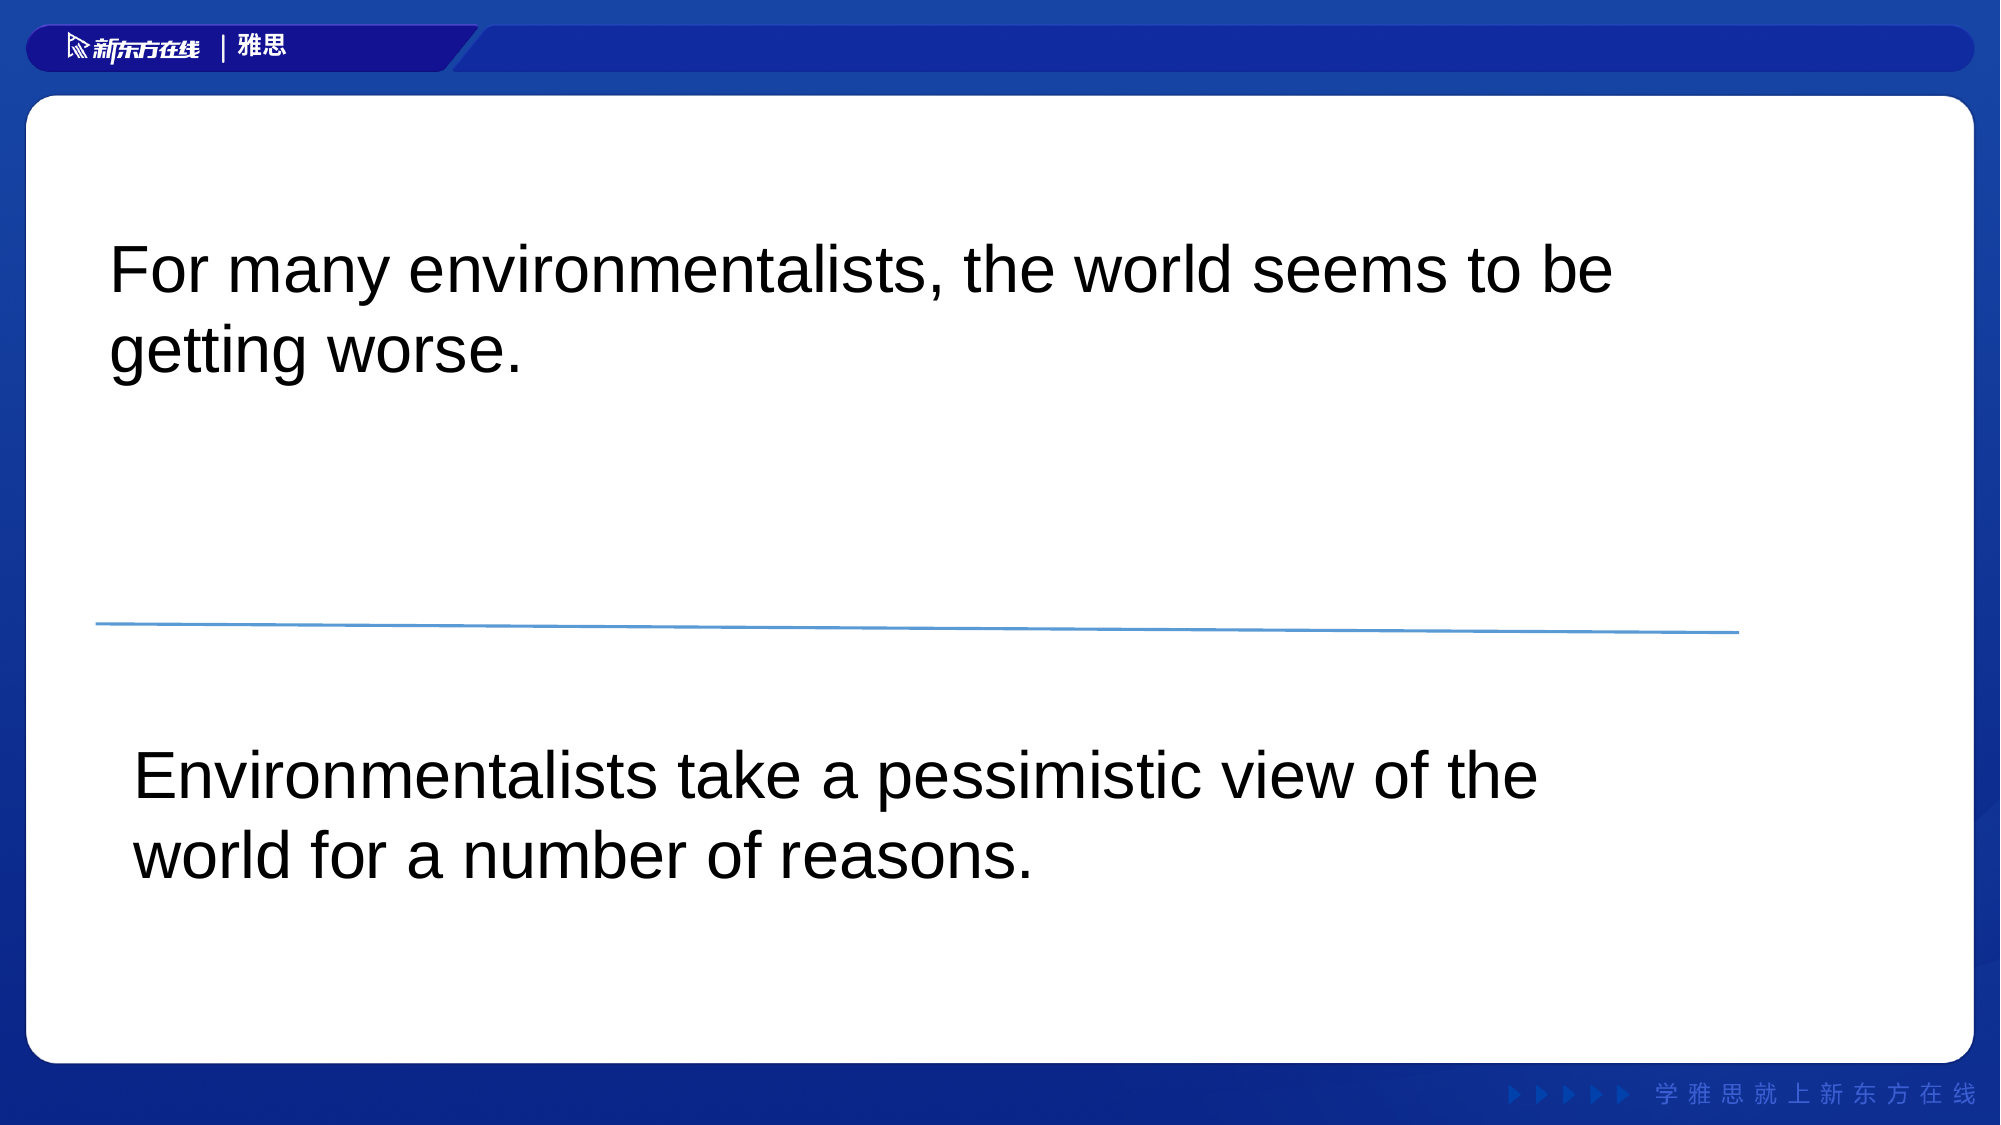

For many environmentalists, the world seems to be getting worse.
#
Environmentalists take a pessimistic view of the world for a number of reasons.